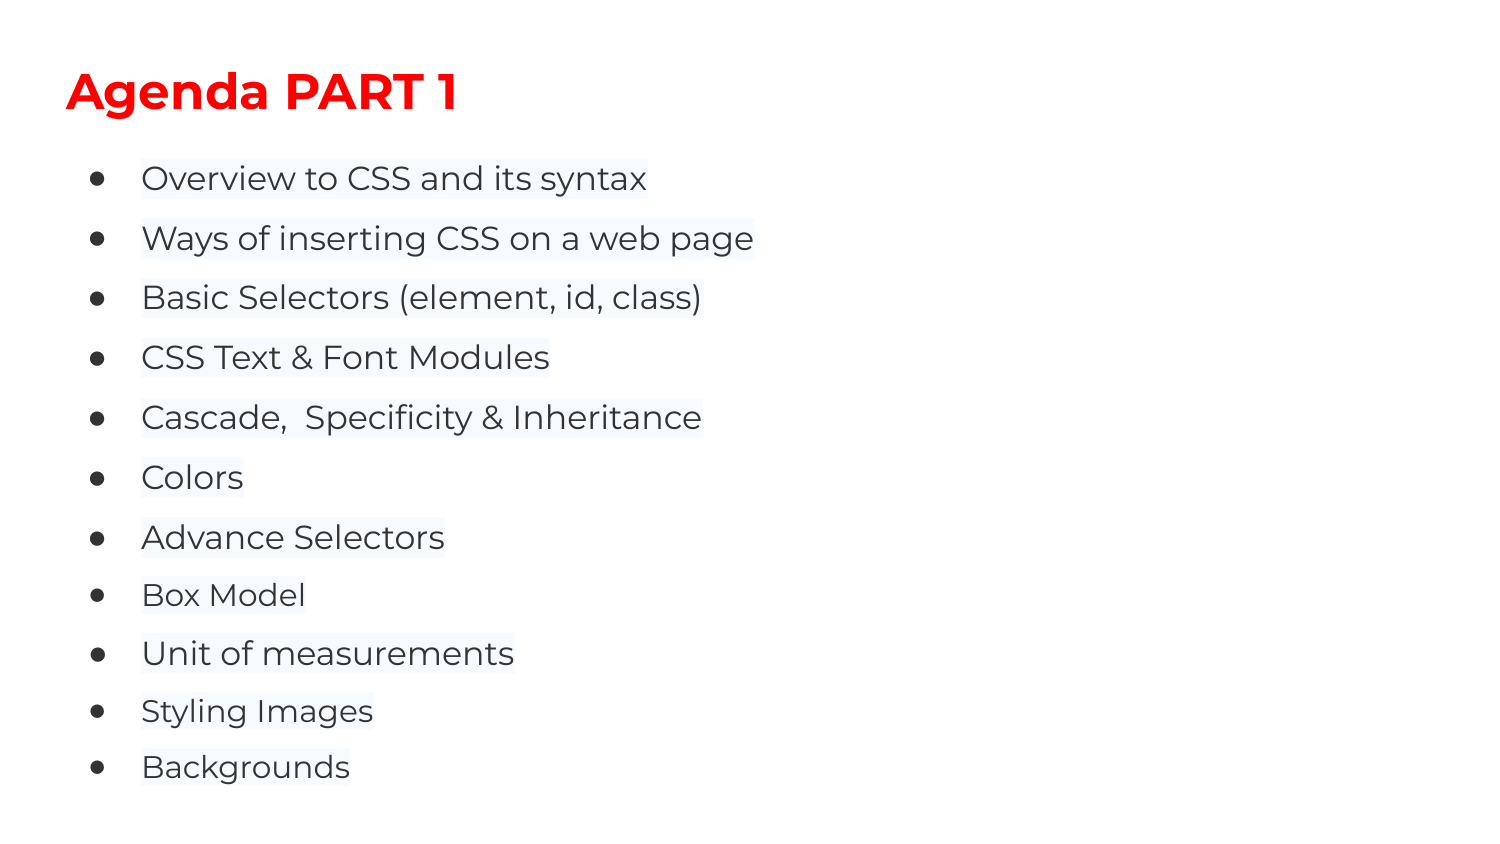

# Agenda PART 1
Overview to CSS and its syntax
Ways of inserting CSS on a web page
Basic Selectors (element, id, class)
CSS Text & Font Modules
Cascade,  Specificity & Inheritance
Colors
Advance Selectors
Box Model
Unit of measurements
Styling Images
Backgrounds